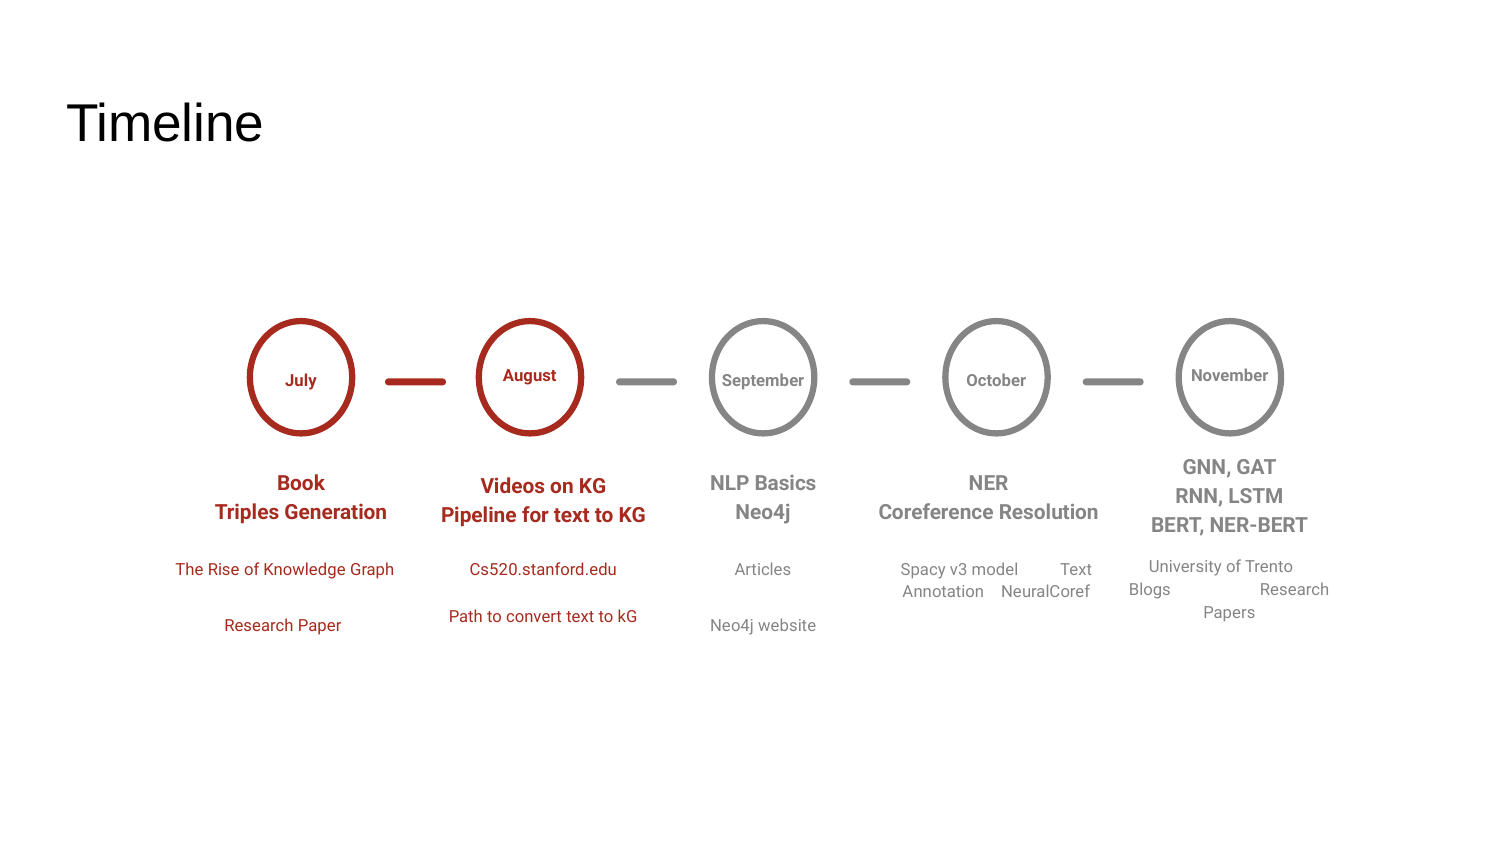

# Timeline

July
Book
Triples Generation
The Rise of Knowledge Graph
Research Paper

August
Videos on KG
Pipeline for text to KG
Cs520.stanford.edu
Path to convert text to kG

September
NLP Basics
Neo4j
Articles
Neo4j website

October
NER
Coreference Resolution
Spacy v3 model          Text Annotation    NeuralCoref

November
GNN, GAT
RNN, LSTM
BERT, NER-BERT
University of Trento     Blogs                     Research Papers